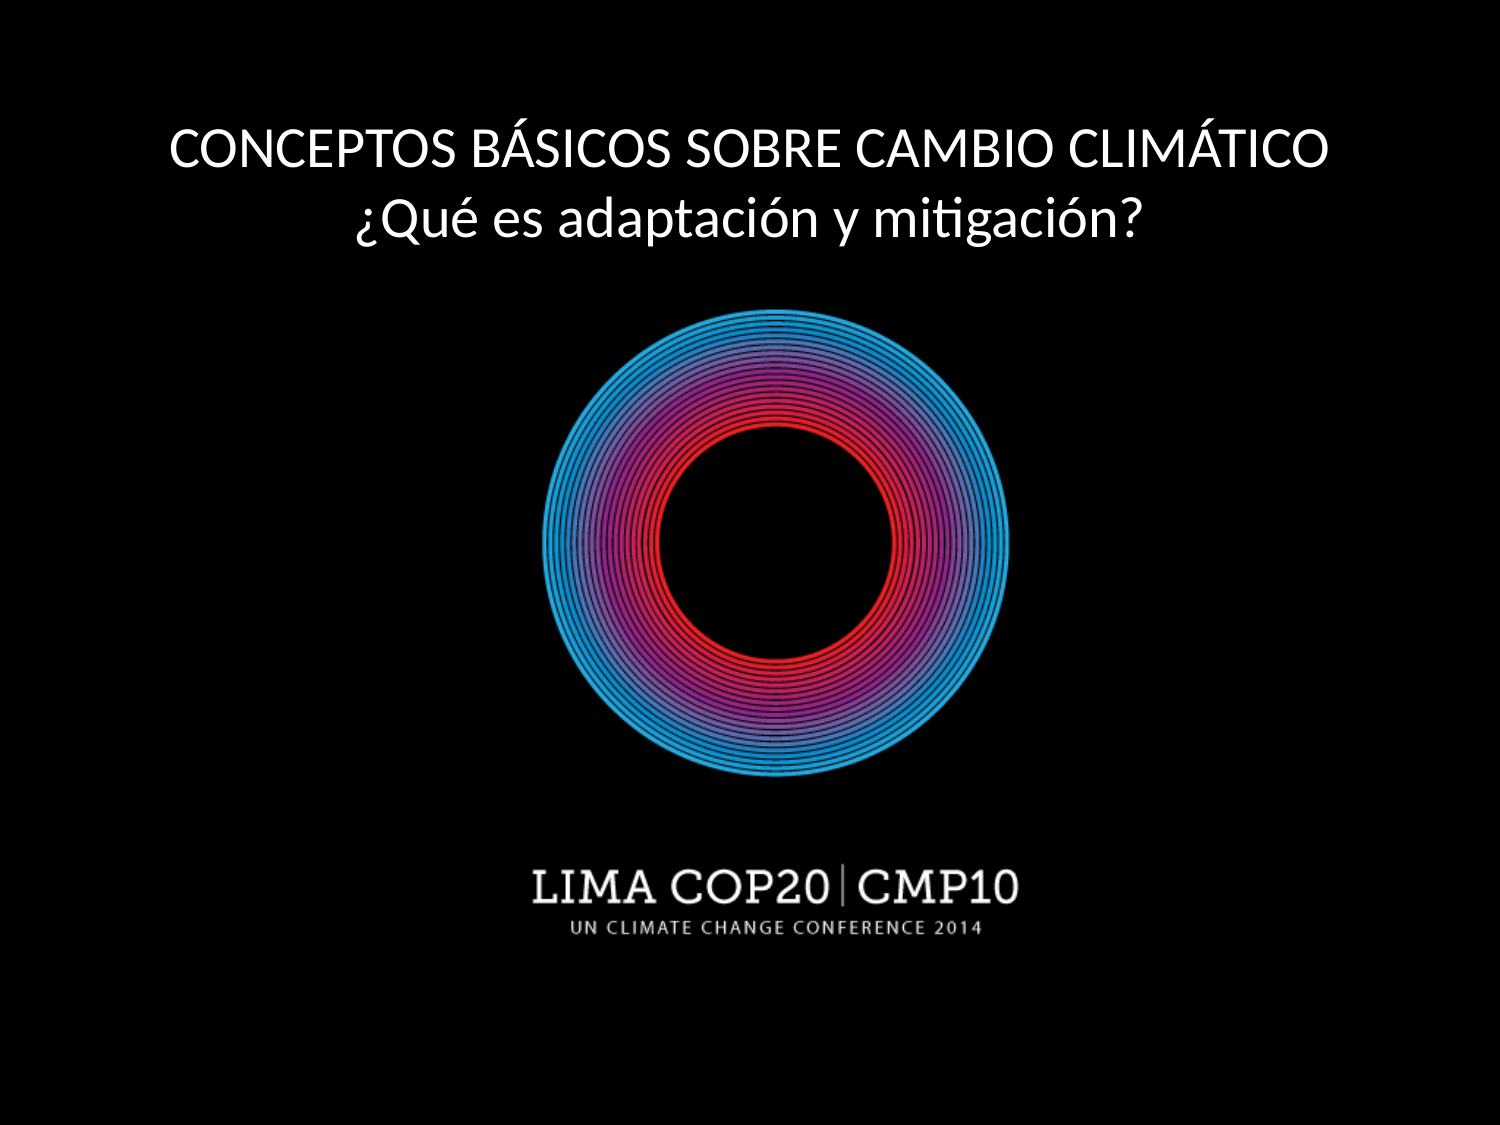

CONCEPTOS BÁSICOS SOBRE CAMBIO CLIMÁTICO
¿Qué es adaptación y mitigación?